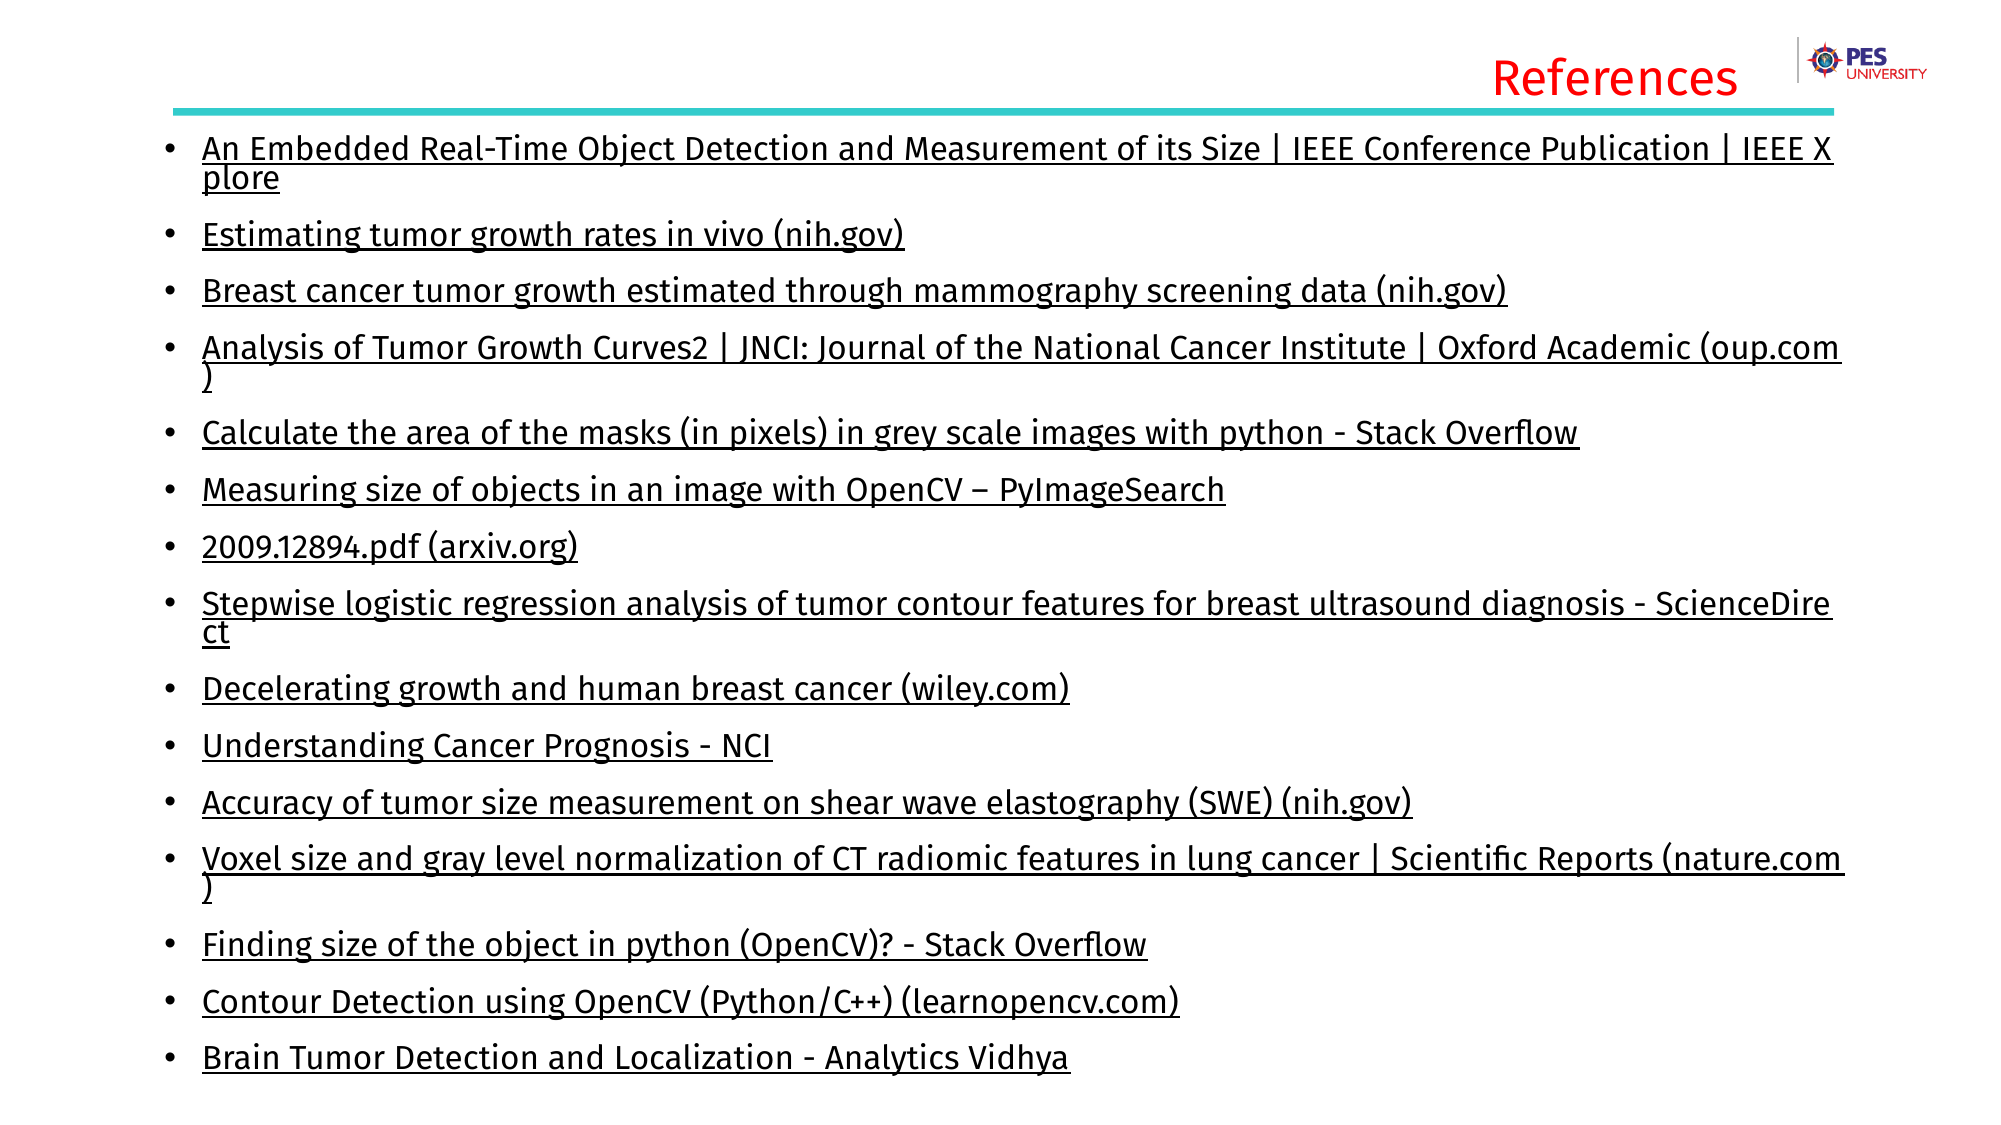

References

An Embedded Real-Time Object Detection and Measurement of its Size | IEEE Conference Publication | IEEE Xplore
Estimating tumor growth rates in vivo (nih.gov)
Breast cancer tumor growth estimated through mammography screening data (nih.gov)
Analysis of Tumor Growth Curves2 | JNCI: Journal of the National Cancer Institute | Oxford Academic (oup.com)
Calculate the area of the masks (in pixels) in grey scale images with python - Stack Overflow
Measuring size of objects in an image with OpenCV – PyImageSearch
2009.12894.pdf (arxiv.org)
Stepwise logistic regression analysis of tumor contour features for breast ultrasound diagnosis - ScienceDirect
Decelerating growth and human breast cancer (wiley.com)
Understanding Cancer Prognosis - NCI
Accuracy of tumor size measurement on shear wave elastography (SWE) (nih.gov)
Voxel size and gray level normalization of CT radiomic features in lung cancer | Scientific Reports (nature.com)
Finding size of the object in python (OpenCV)? - Stack Overflow
Contour Detection using OpenCV (Python/C++) (learnopencv.com)
Brain Tumor Detection and Localization - Analytics Vidhya